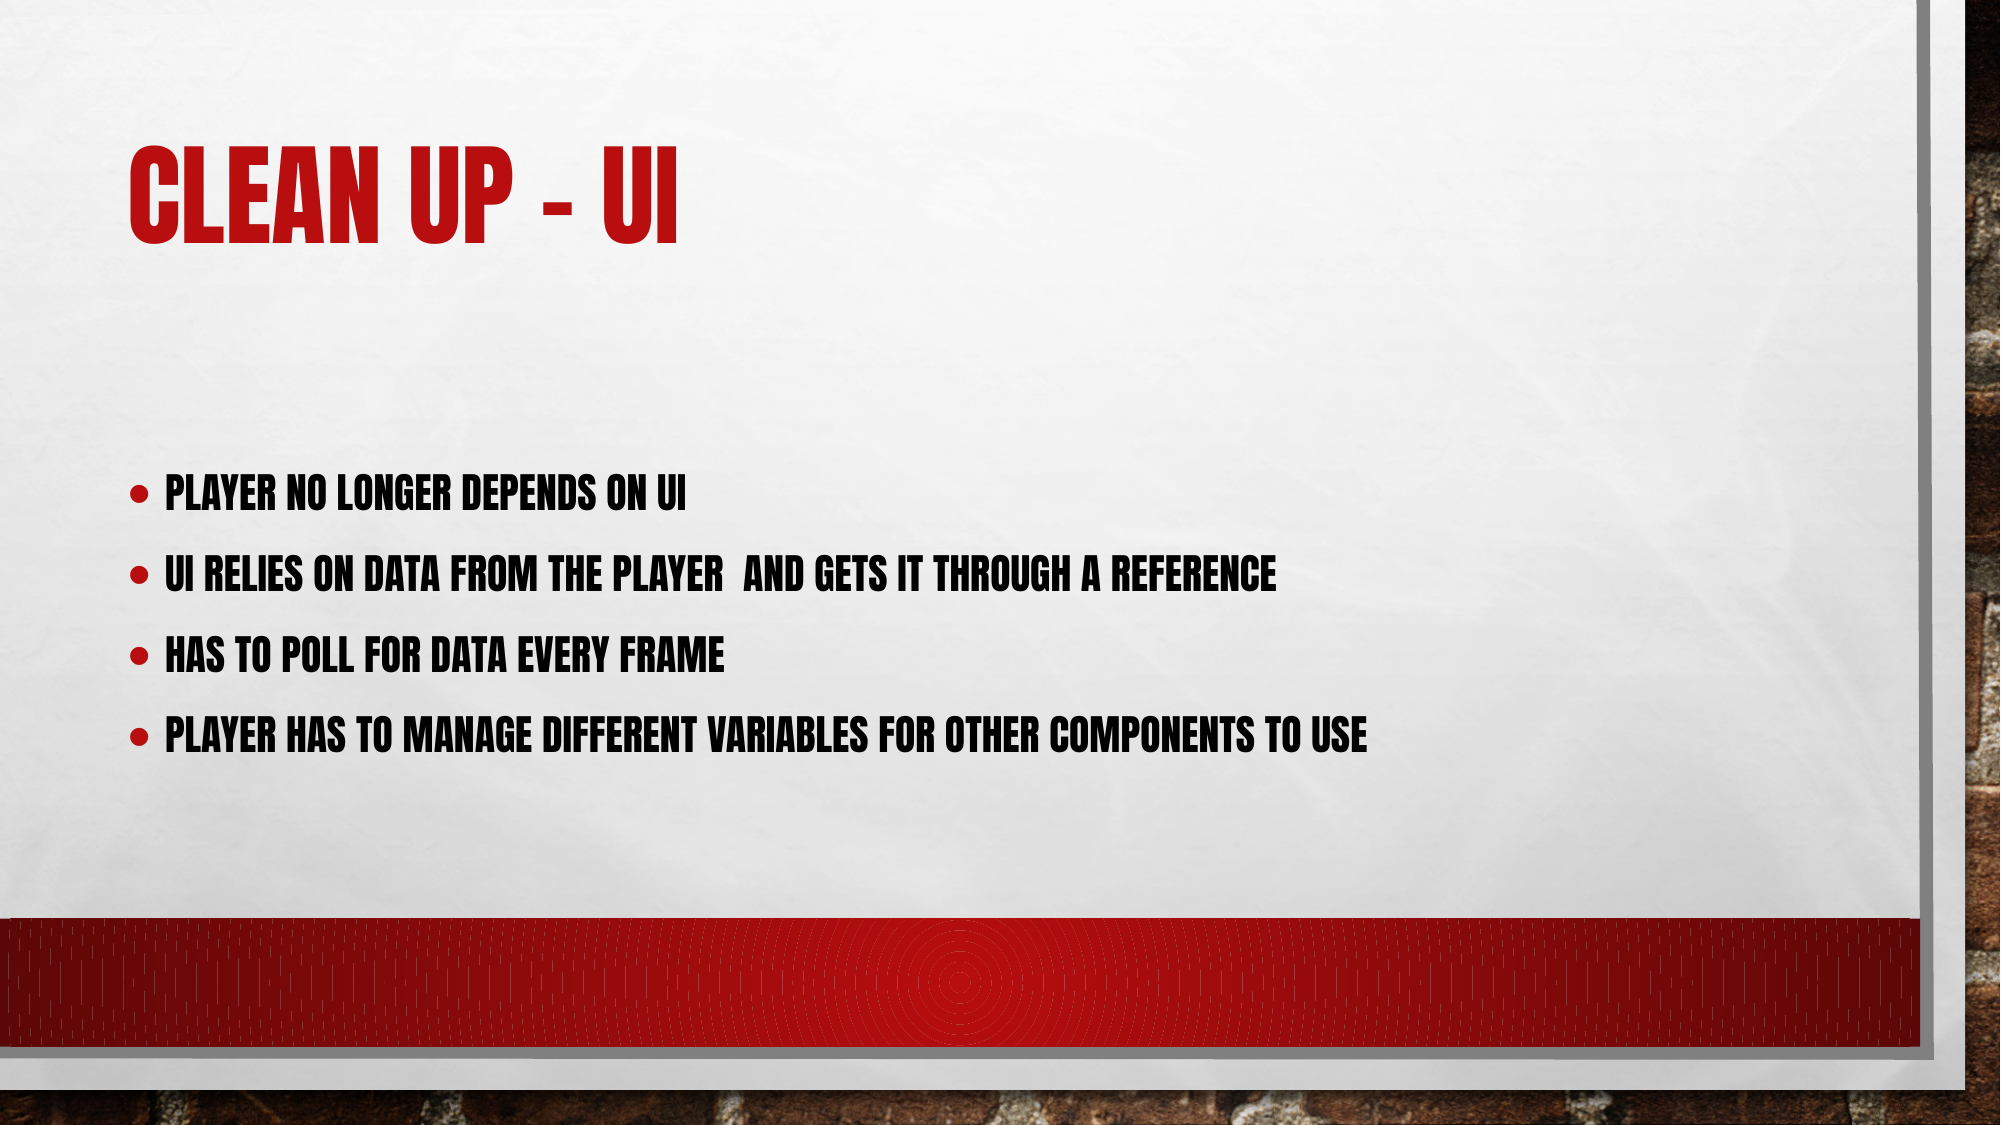

# Clean up - ui
Player no longer depends on ui
Ui relies on data from the player  and gets it through a reference
Has to poll for data every frame
Player has to manage different variables for other components to use